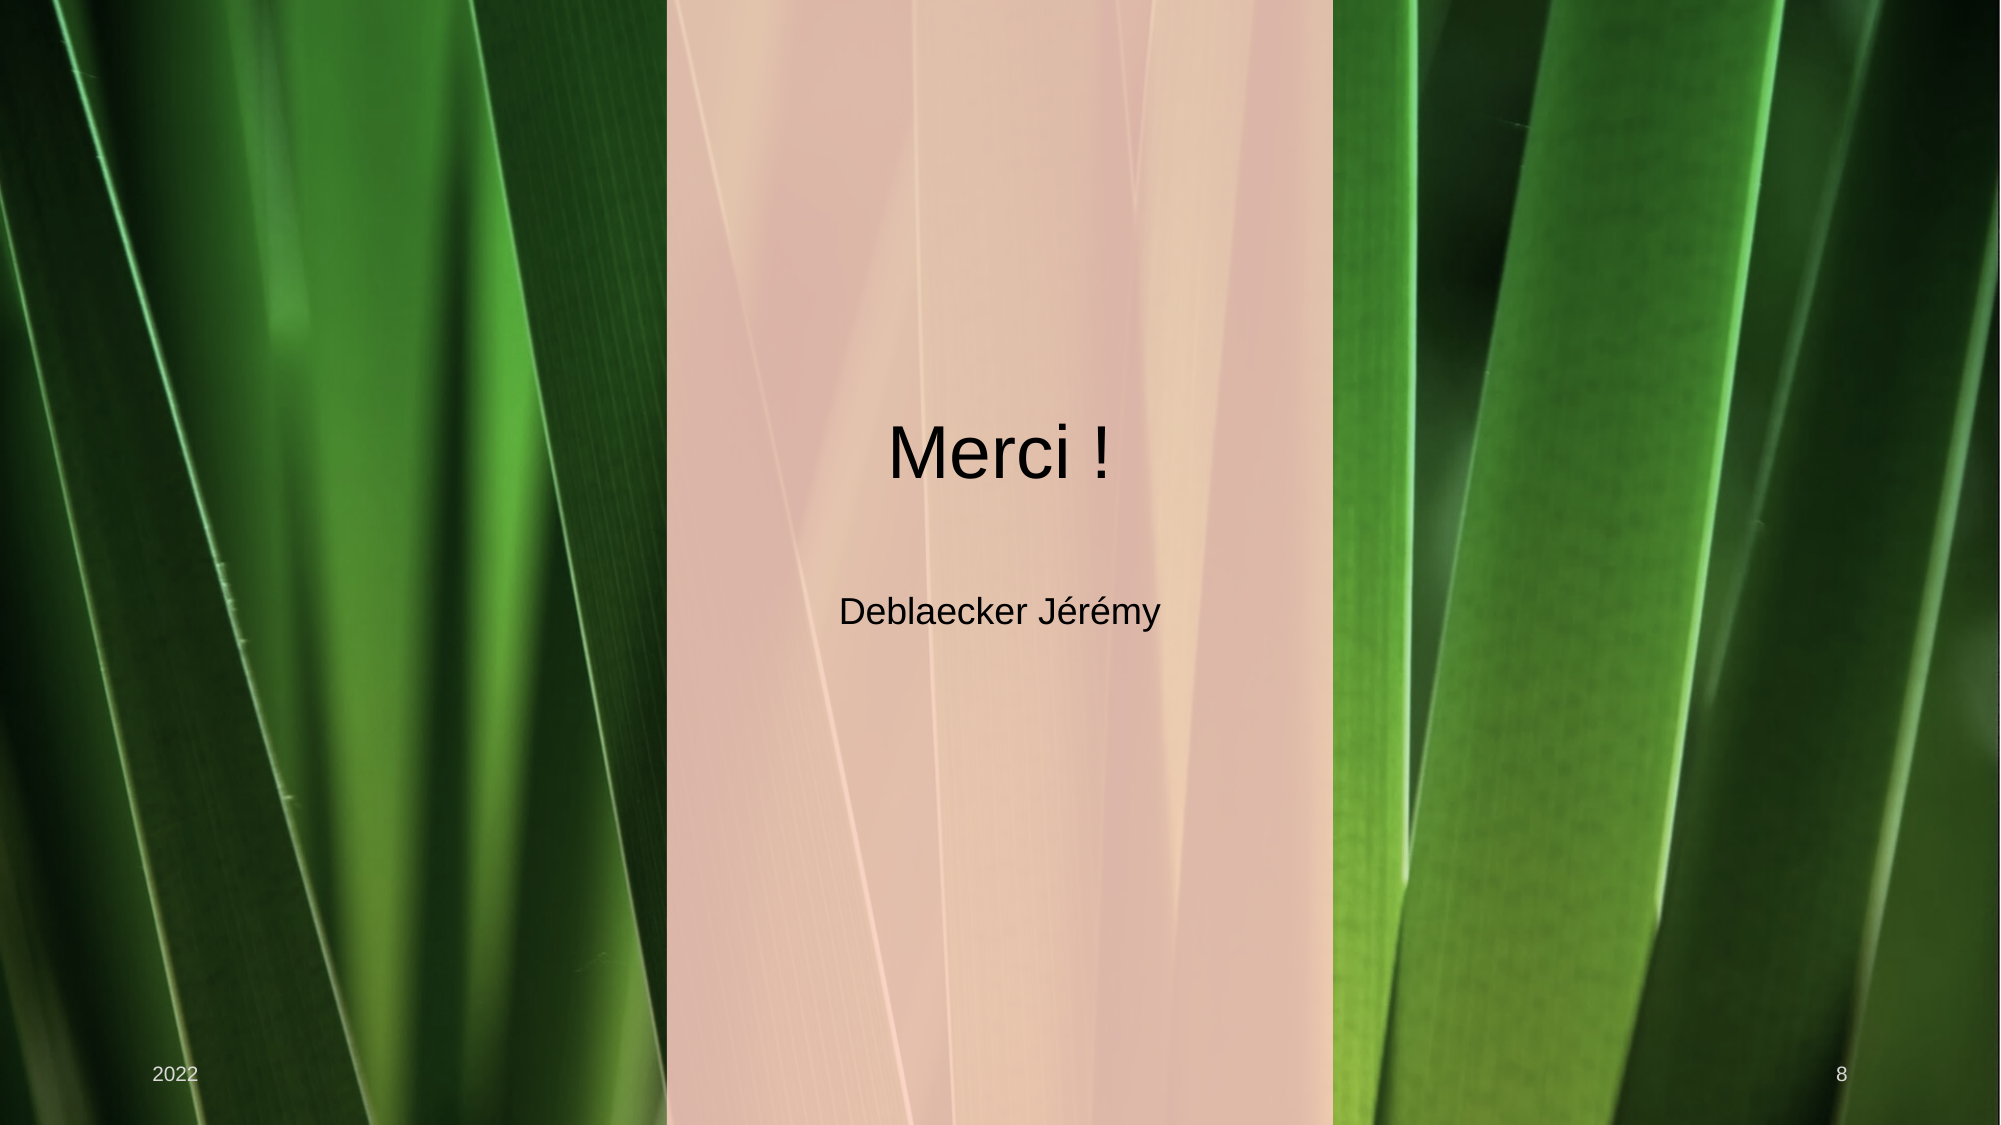

# Merci !
Deblaecker Jérémy
2022
8